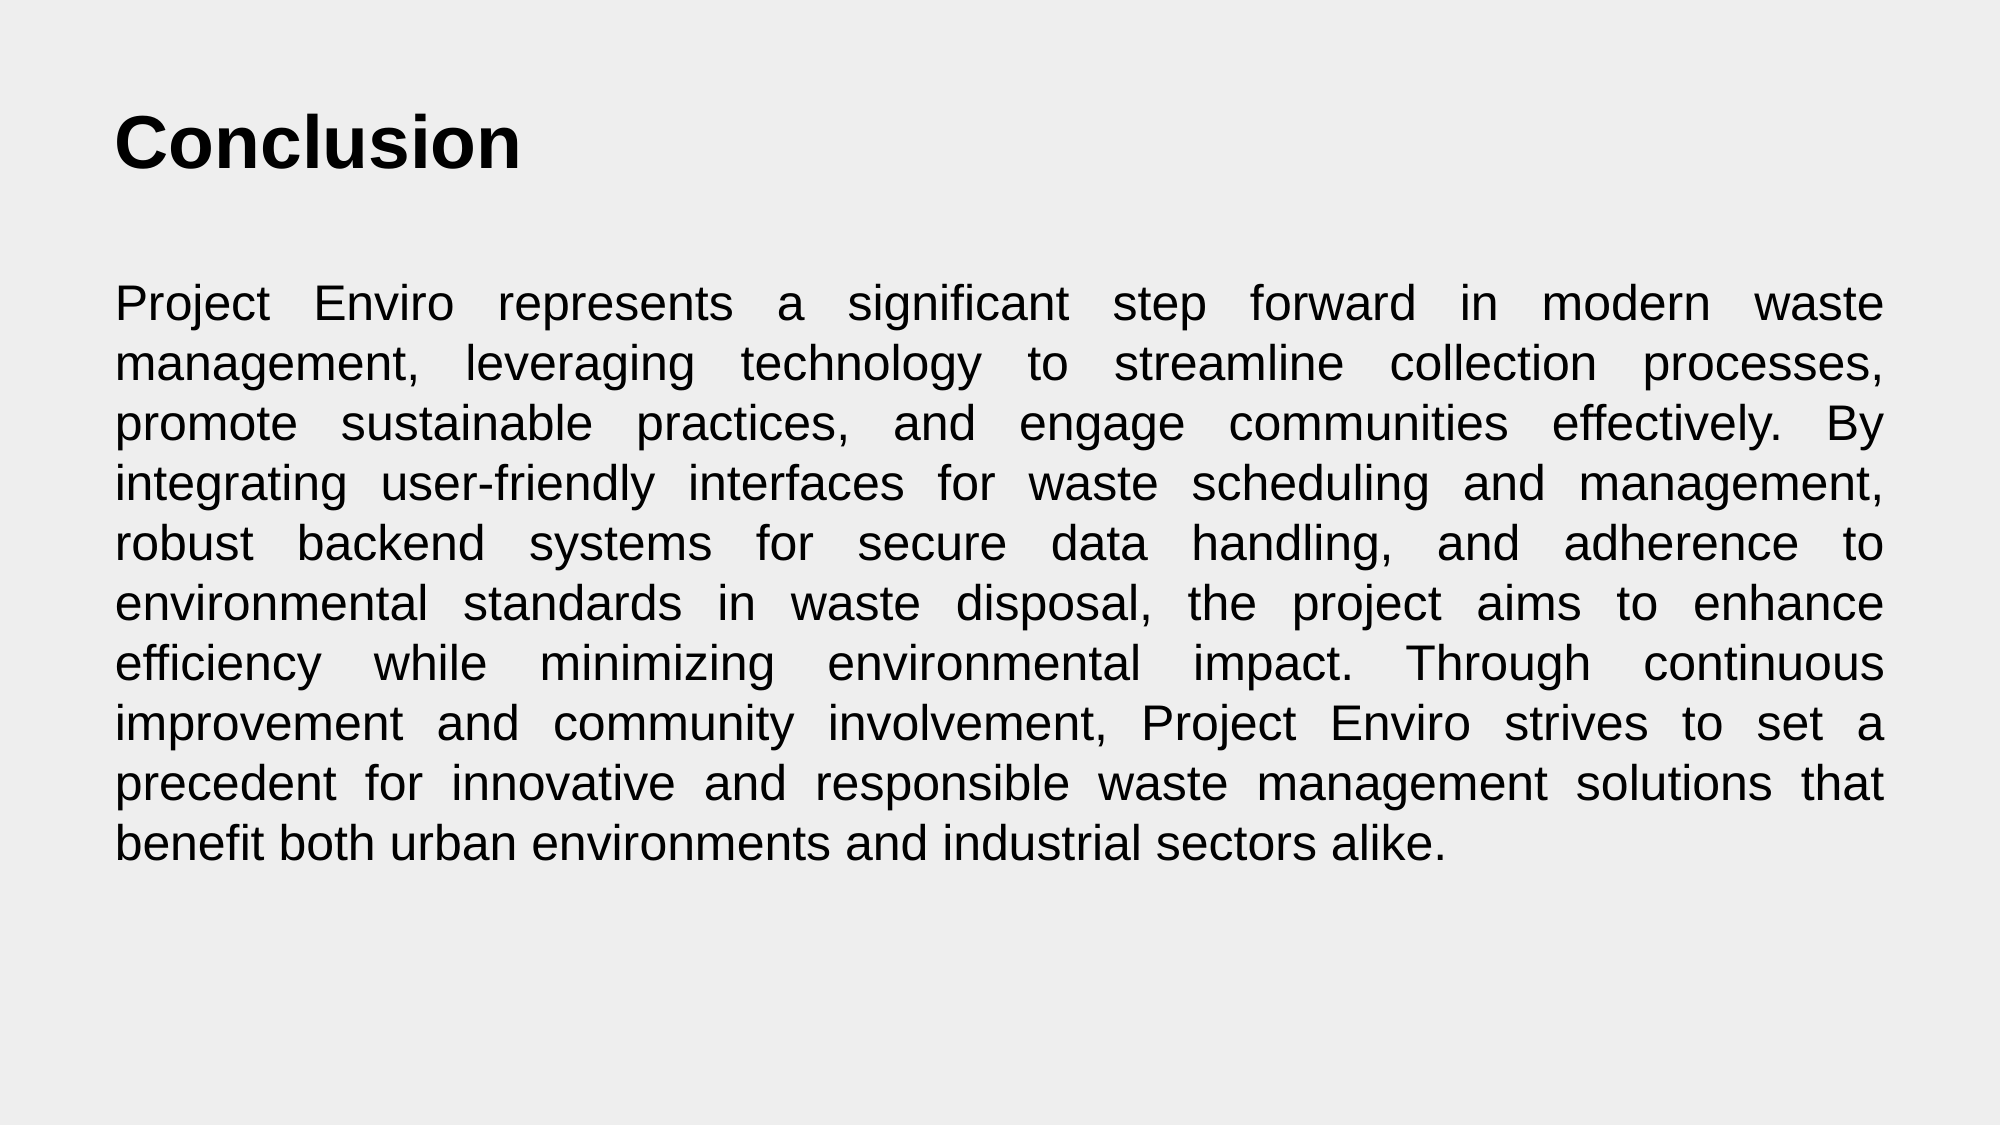

# Conclusion
Project Enviro represents a significant step forward in modern waste management, leveraging technology to streamline collection processes, promote sustainable practices, and engage communities effectively. By integrating user-friendly interfaces for waste scheduling and management, robust backend systems for secure data handling, and adherence to environmental standards in waste disposal, the project aims to enhance efficiency while minimizing environmental impact. Through continuous improvement and community involvement, Project Enviro strives to set a precedent for innovative and responsible waste management solutions that benefit both urban environments and industrial sectors alike.